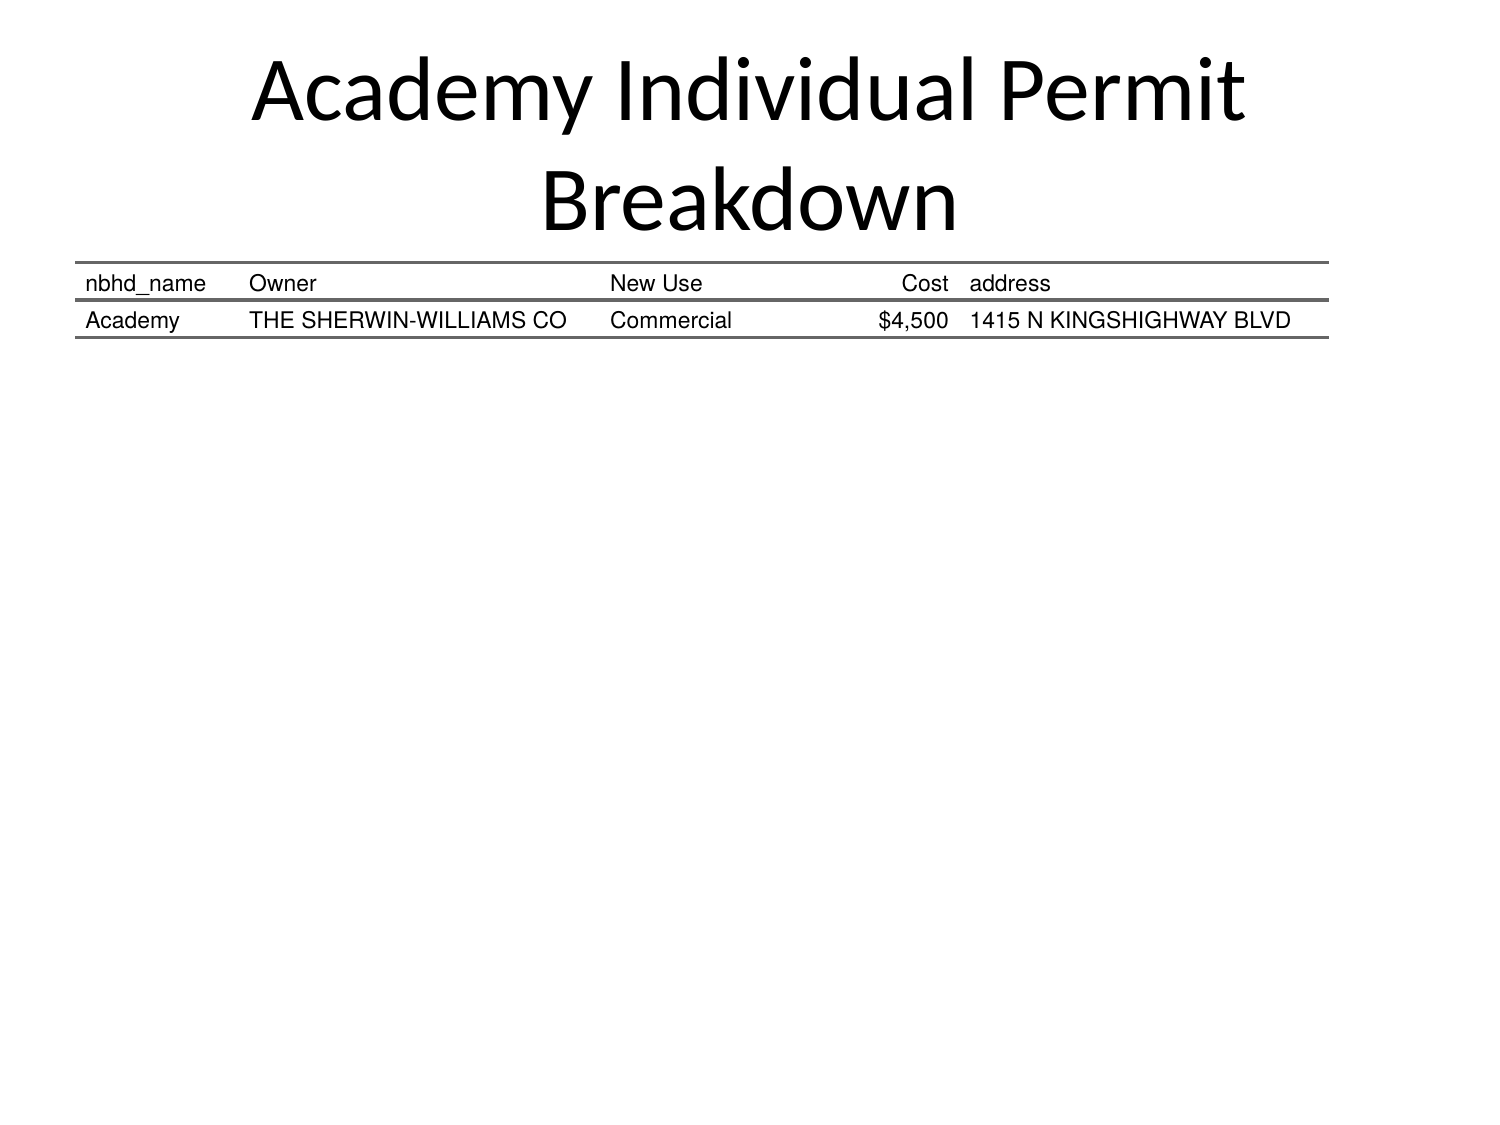

# Academy Individual Permit Breakdown
| nbhd\_name | Owner | New Use | Cost | address |
| --- | --- | --- | --- | --- |
| Academy | THE SHERWIN-WILLIAMS CO | Commercial | $4,500 | 1415 N KINGSHIGHWAY BLVD |